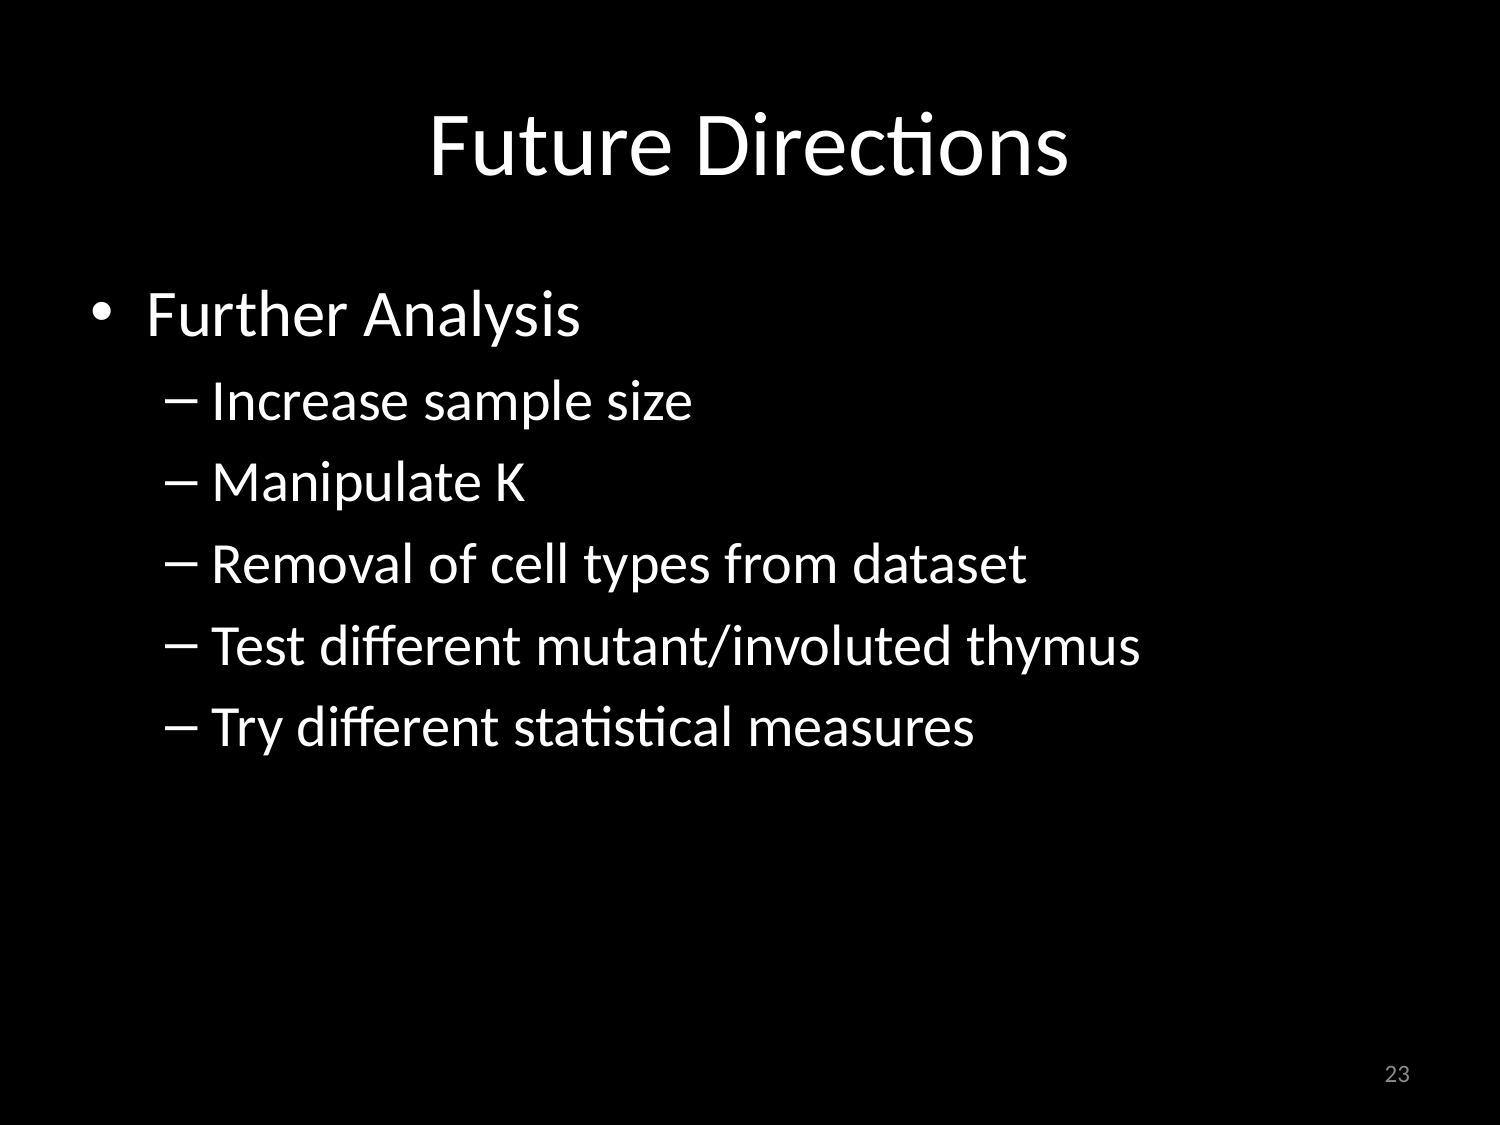

# Future Directions
Further Analysis
Increase sample size
Manipulate K
Removal of cell types from dataset
Test different mutant/involuted thymus
Try different statistical measures

23